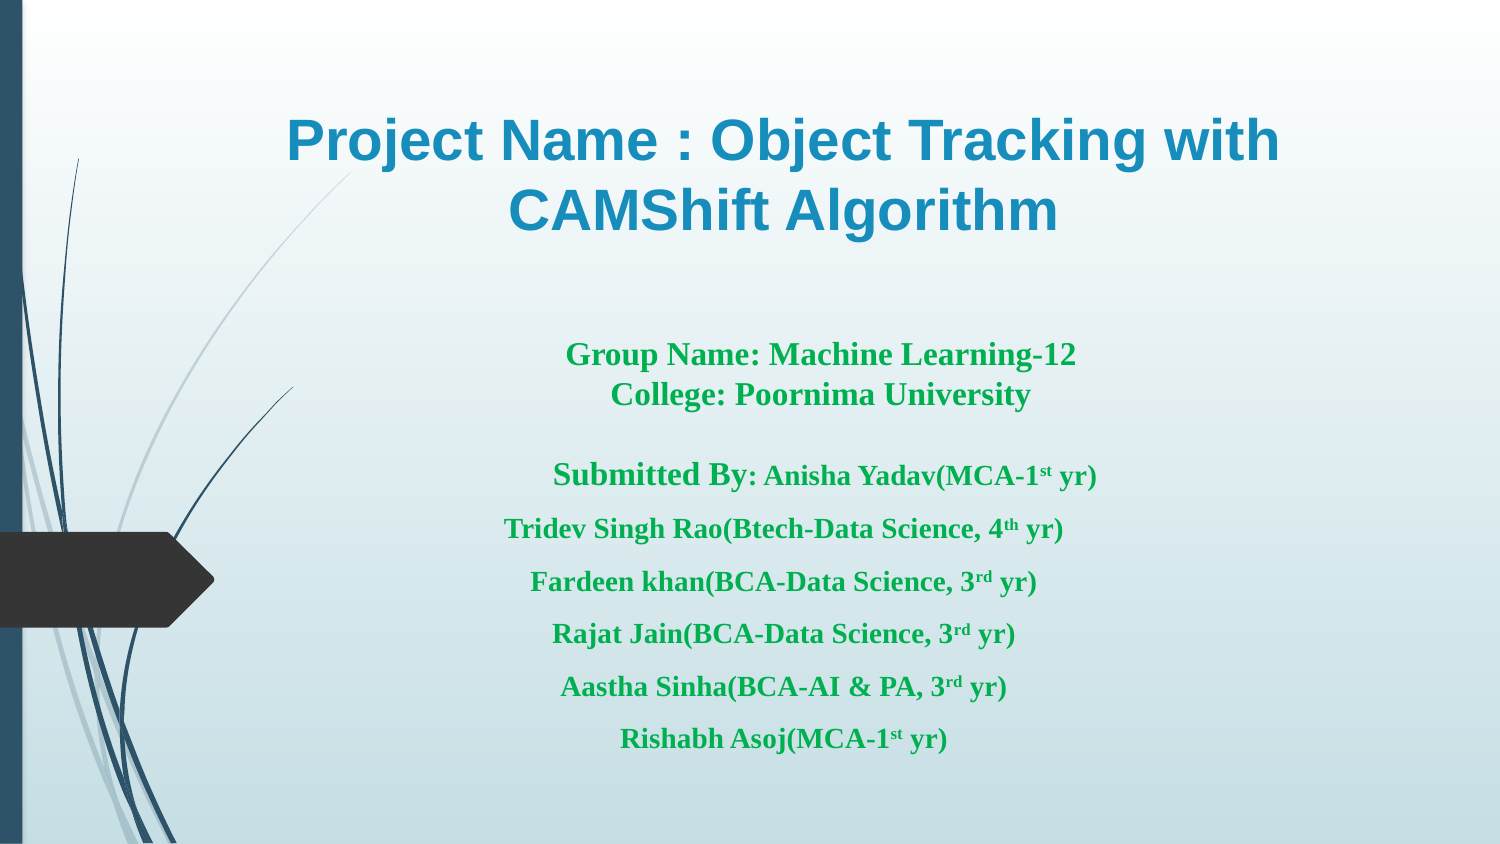

Project Name : Object Tracking with CAMShift Algorithm

Group Name: Machine Learning-12
College: Poornima University

 Submitted By: Anisha Yadav(MCA-1st yr)
Tridev Singh Rao(Btech-Data Science, 4th yr)
Fardeen khan(BCA-Data Science, 3rd yr)
Rajat Jain(BCA-Data Science, 3rd yr)
Aastha Sinha(BCA-AI & PA, 3rd yr)
Rishabh Asoj(MCA-1st yr)